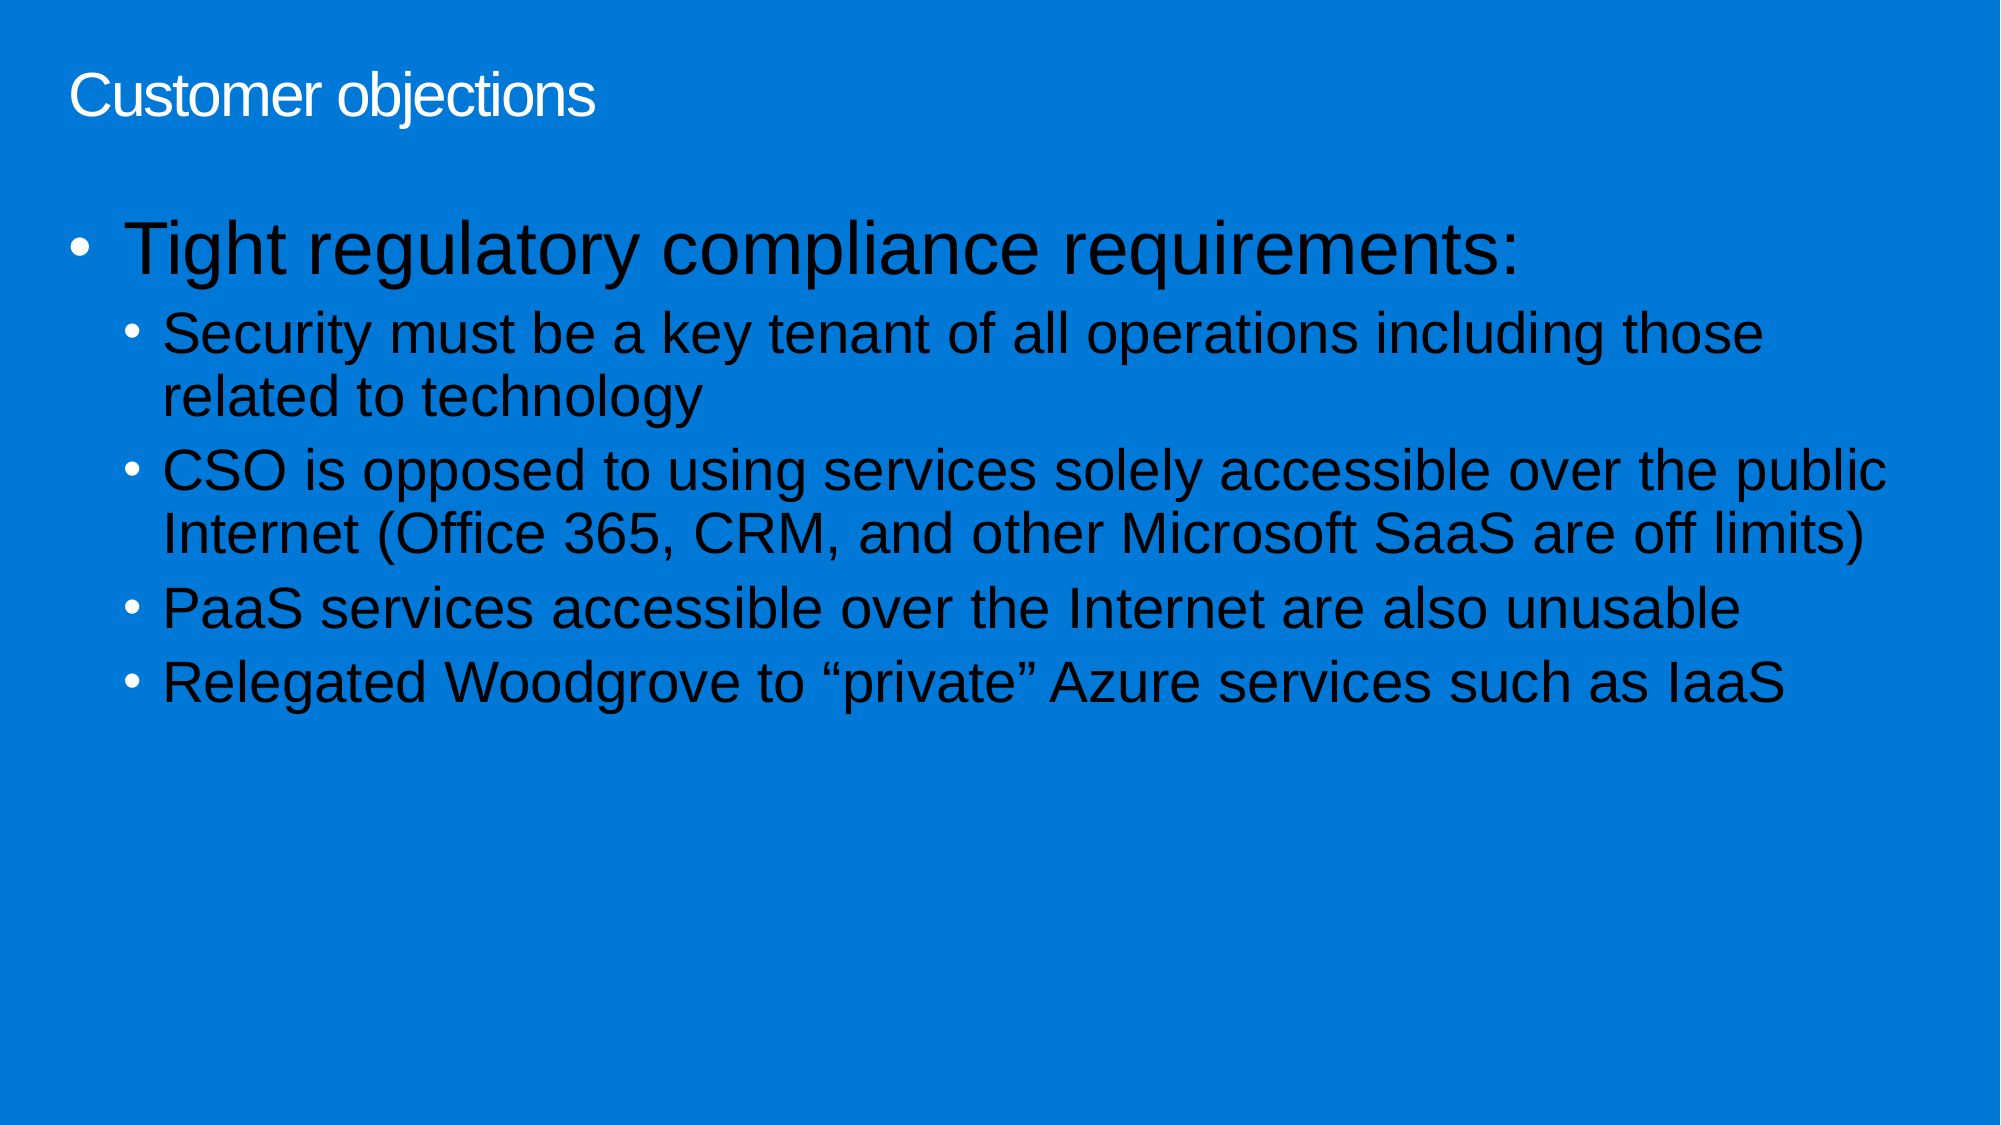

# Customer objections
Tight regulatory compliance requirements:
Security must be a key tenant of all operations including those related to technology
CSO is opposed to using services solely accessible over the public Internet (Office 365, CRM, and other Microsoft SaaS are off limits)
PaaS services accessible over the Internet are also unusable
Relegated Woodgrove to “private” Azure services such as IaaS